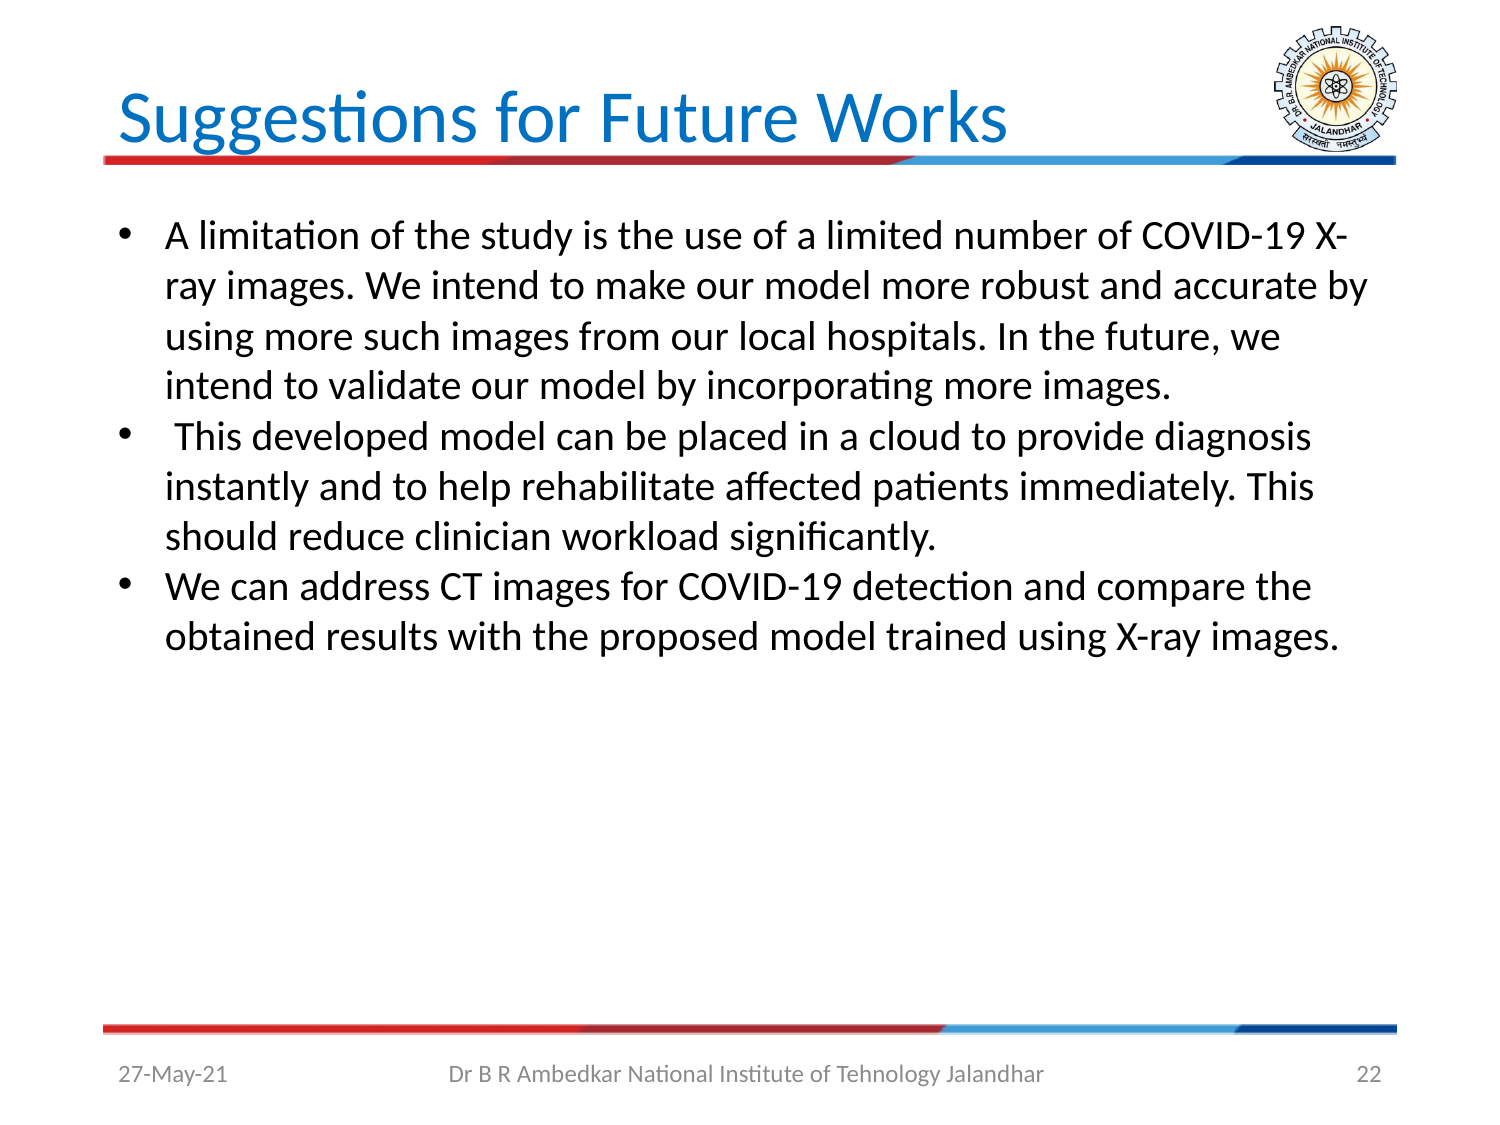

# Suggestions for Future Works
A limitation of the study is the use of a limited number of COVID-19 X-ray images. We intend to make our model more robust and accurate by using more such images from our local hospitals. In the future, we intend to validate our model by incorporating more images.
 This developed model can be placed in a cloud to provide diagnosis instantly and to help rehabilitate affected patients immediately. This should reduce clinician workload significantly.
We can address CT images for COVID-19 detection and compare the obtained results with the proposed model trained using X-ray images.
27-May-21
Dr B R Ambedkar National Institute of Tehnology Jalandhar
22